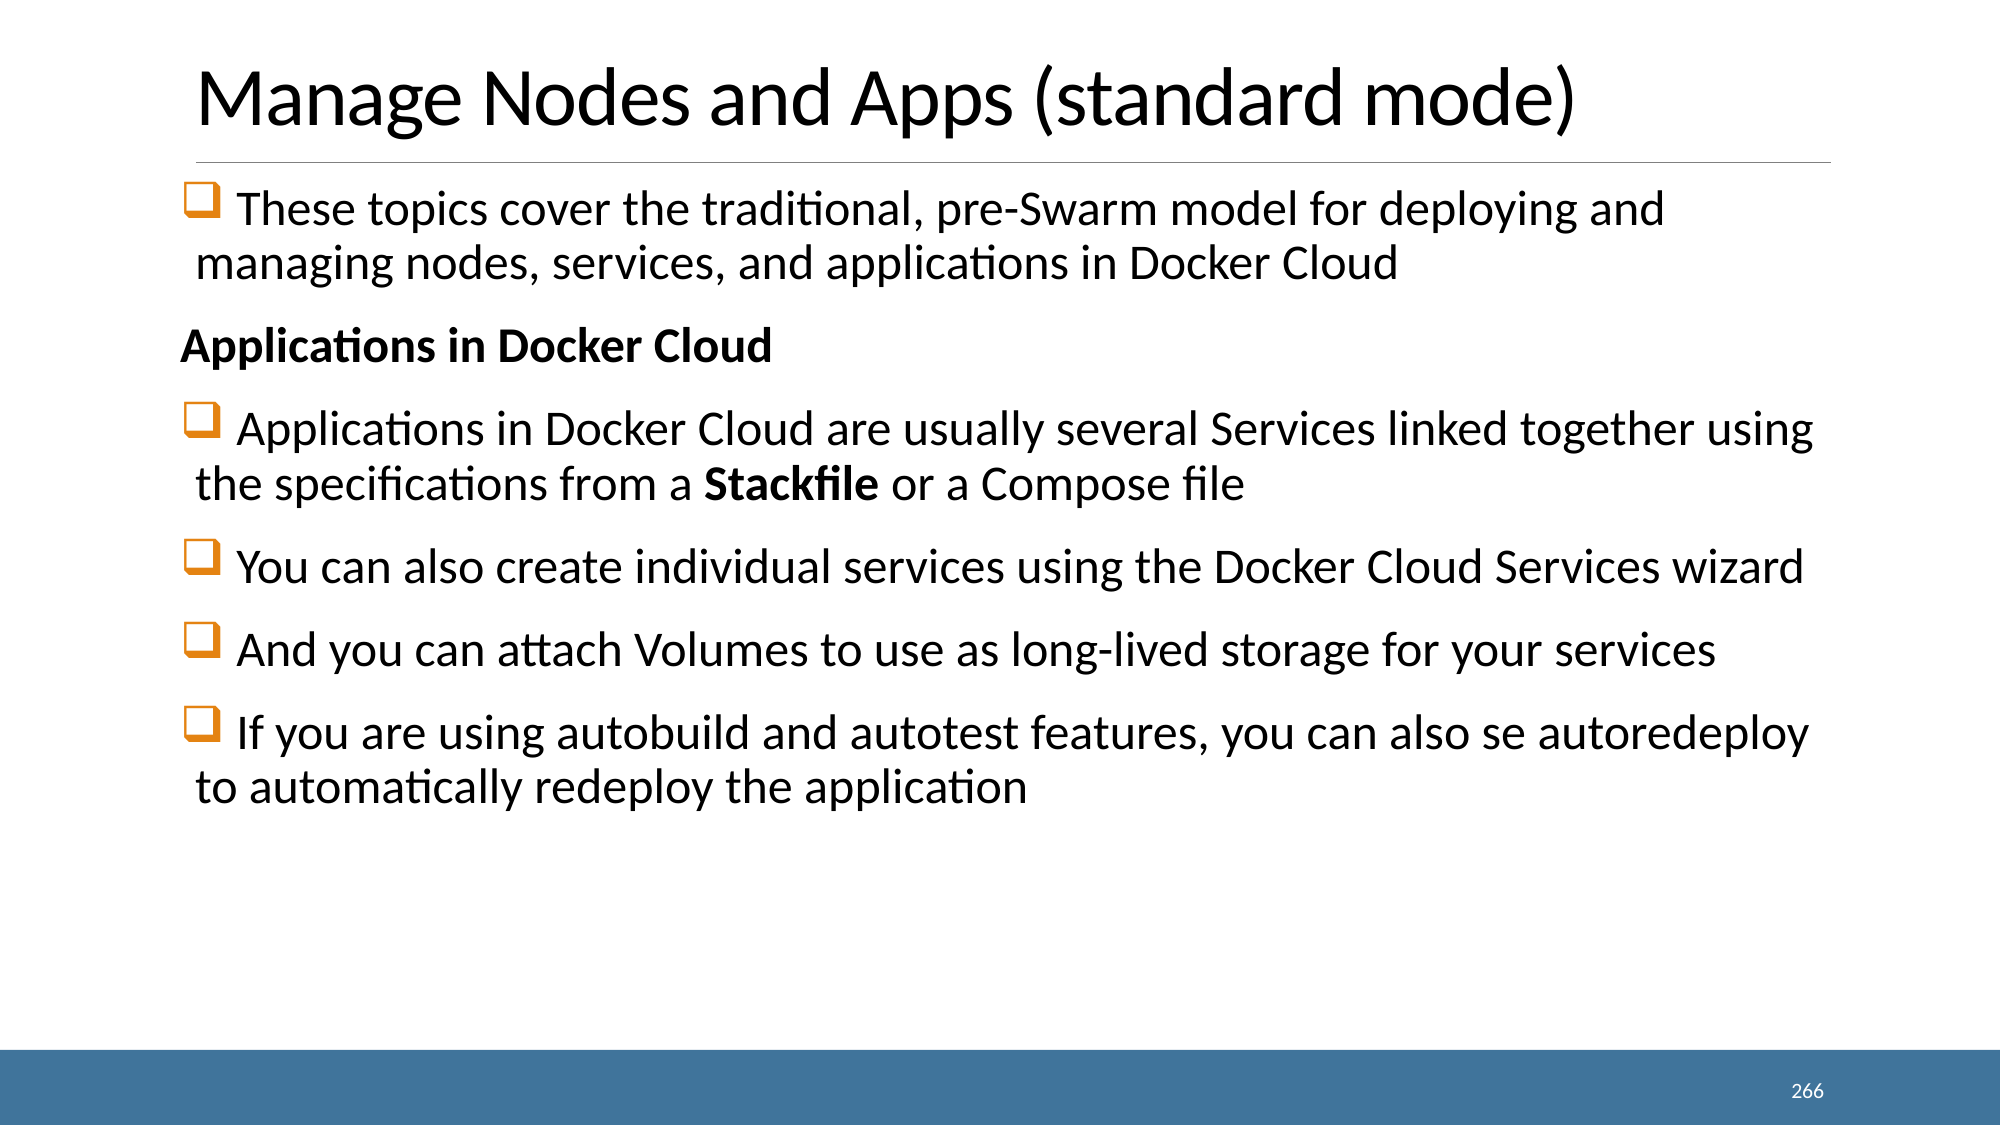

# Manage Nodes and Apps (standard mode)
 These topics cover the traditional, pre-Swarm model for deploying and managing nodes, services, and applications in Docker Cloud
Applications in Docker Cloud
 Applications in Docker Cloud are usually several Services linked together using the specifications from a Stackfile or a Compose file
 You can also create individual services using the Docker Cloud Services wizard
 And you can attach Volumes to use as long-lived storage for your services
 If you are using autobuild and autotest features, you can also se autoredeploy to automatically redeploy the application

266